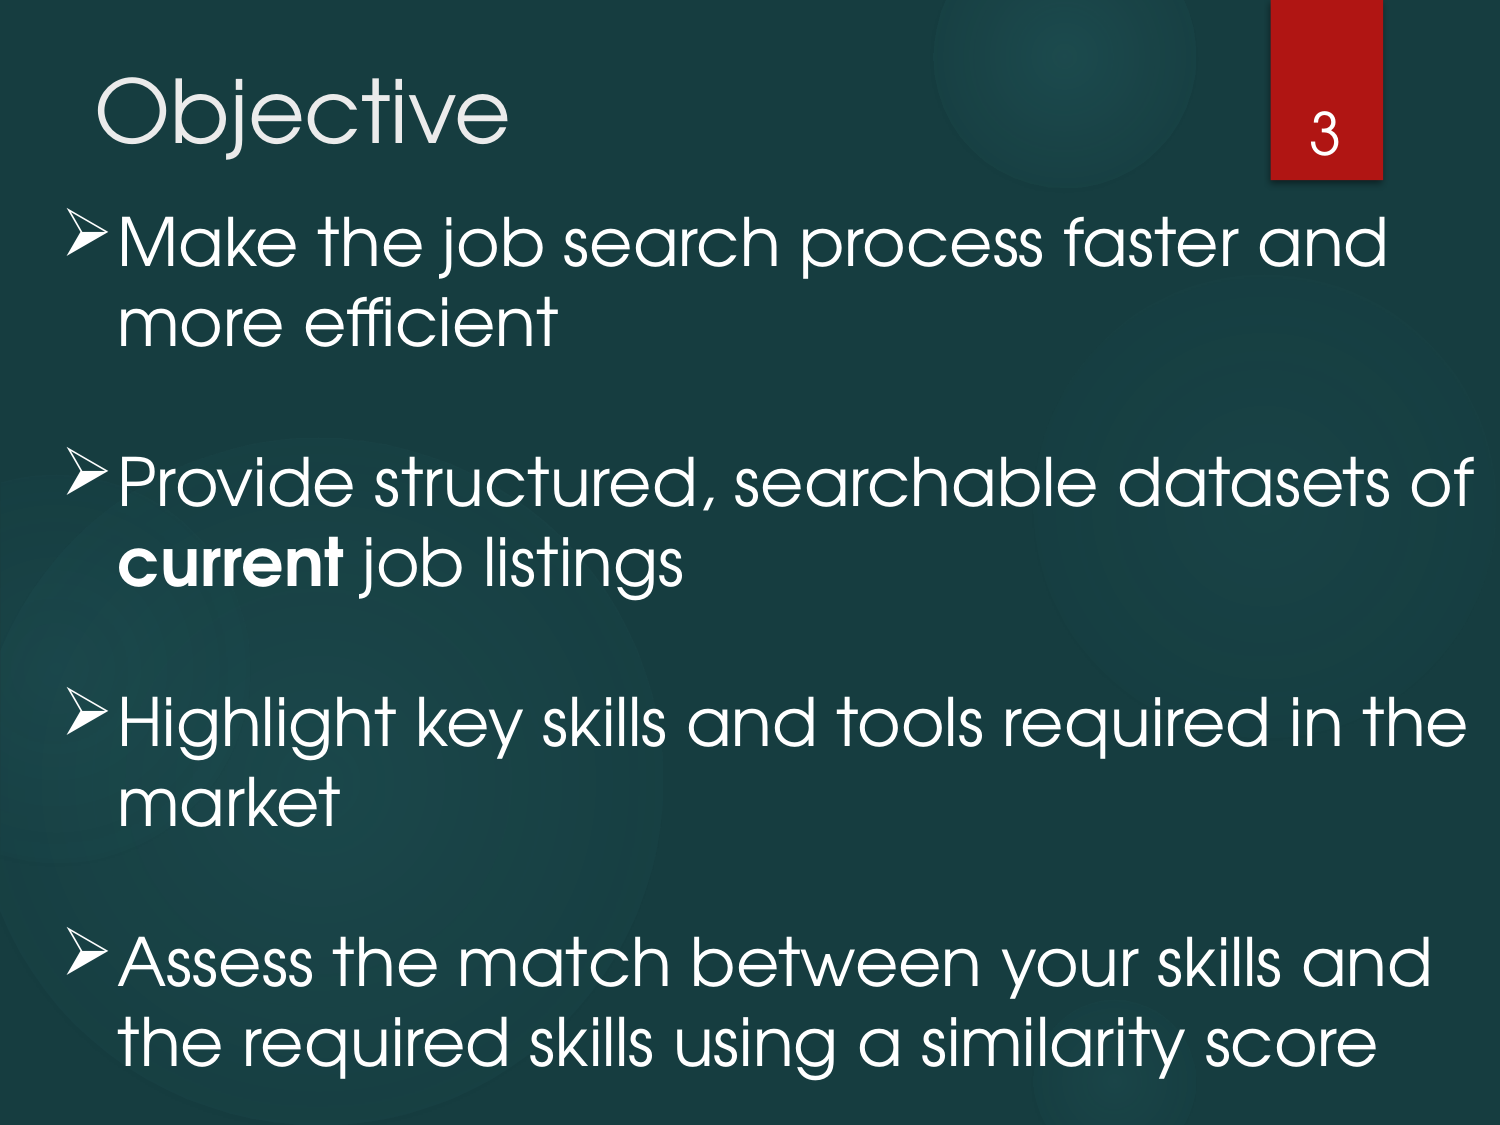

# Objective
3
Make the job search process faster and more efficient

Provide structured, searchable datasets of current job listings

Highlight key skills and tools required in the market

Assess the match between your skills and the required skills using a similarity score